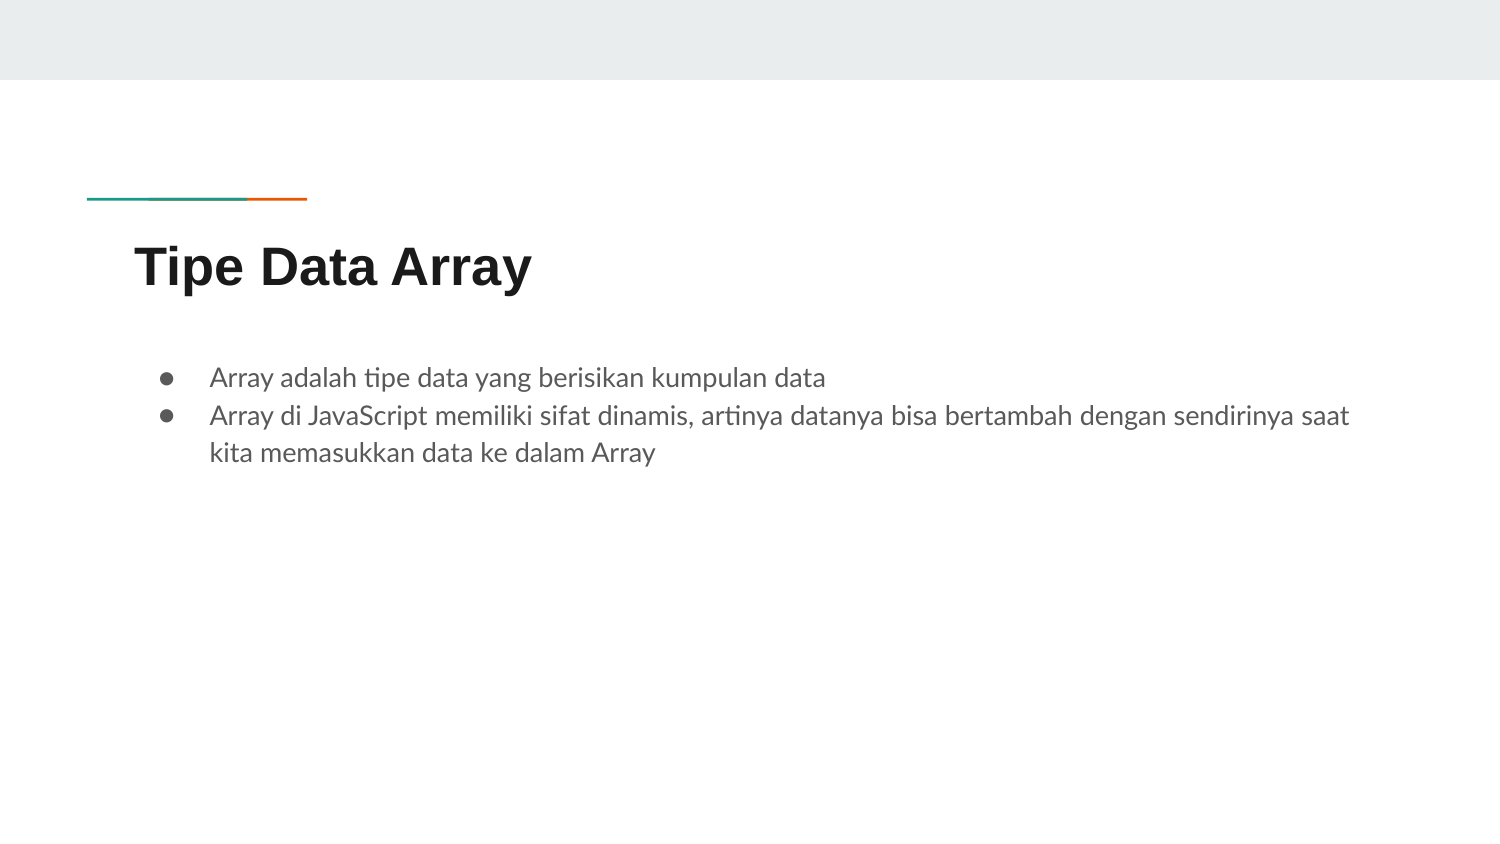

# Tipe Data Array
Array adalah tipe data yang berisikan kumpulan data
Array di JavaScript memiliki sifat dinamis, artinya datanya bisa bertambah dengan sendirinya saat kita memasukkan data ke dalam Array